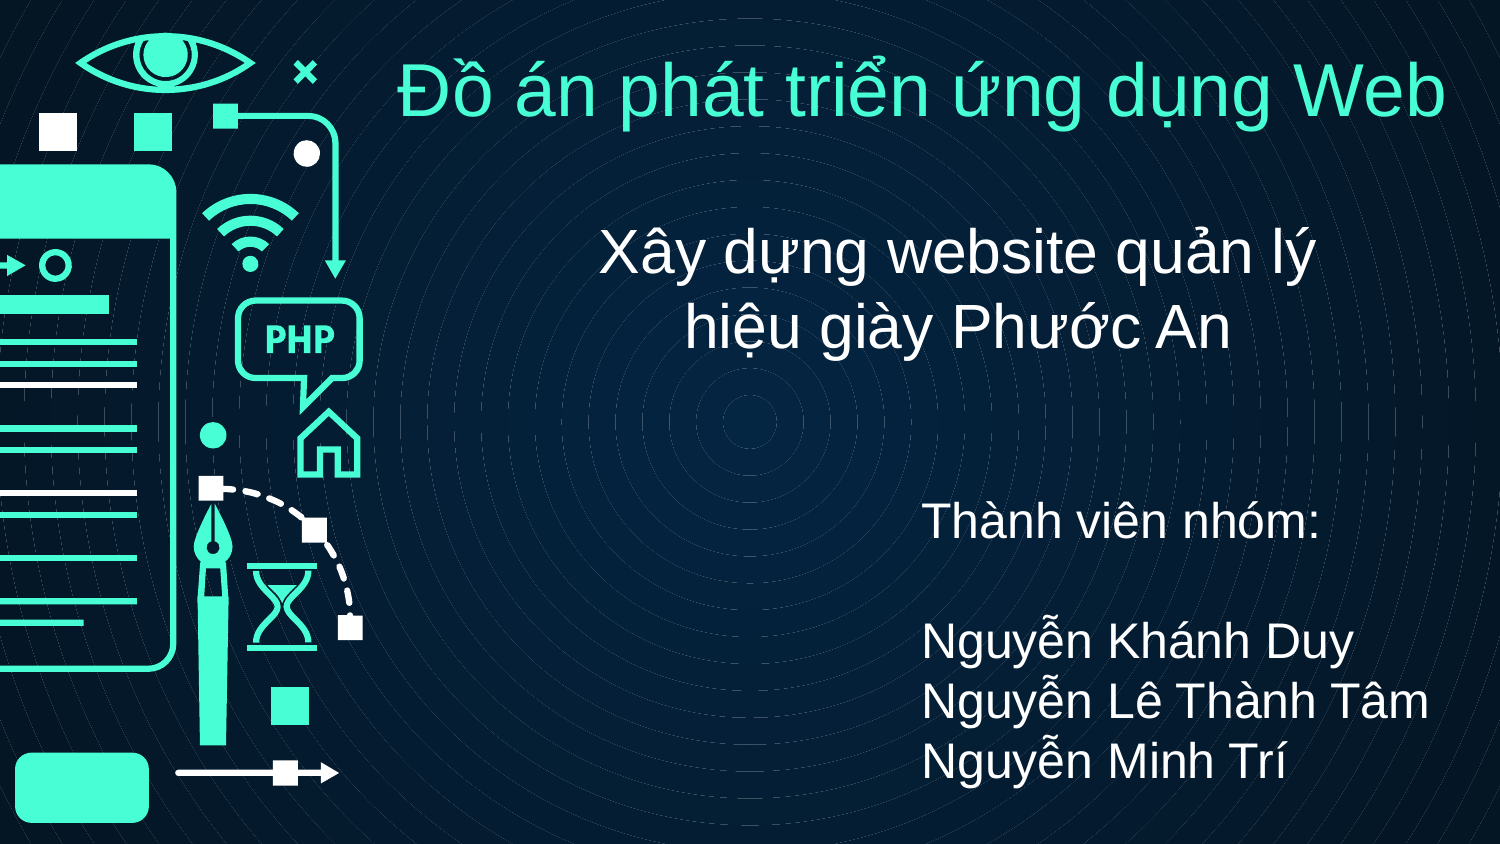

# Đồ án phát triển ứng dụng Web

Xây dựng website quản lý hiệu giày Phước An

Thành viên nhóm:

Nguyễn Khánh Duy
Nguyễn Lê Thành Tâm
Nguyễn Minh Trí